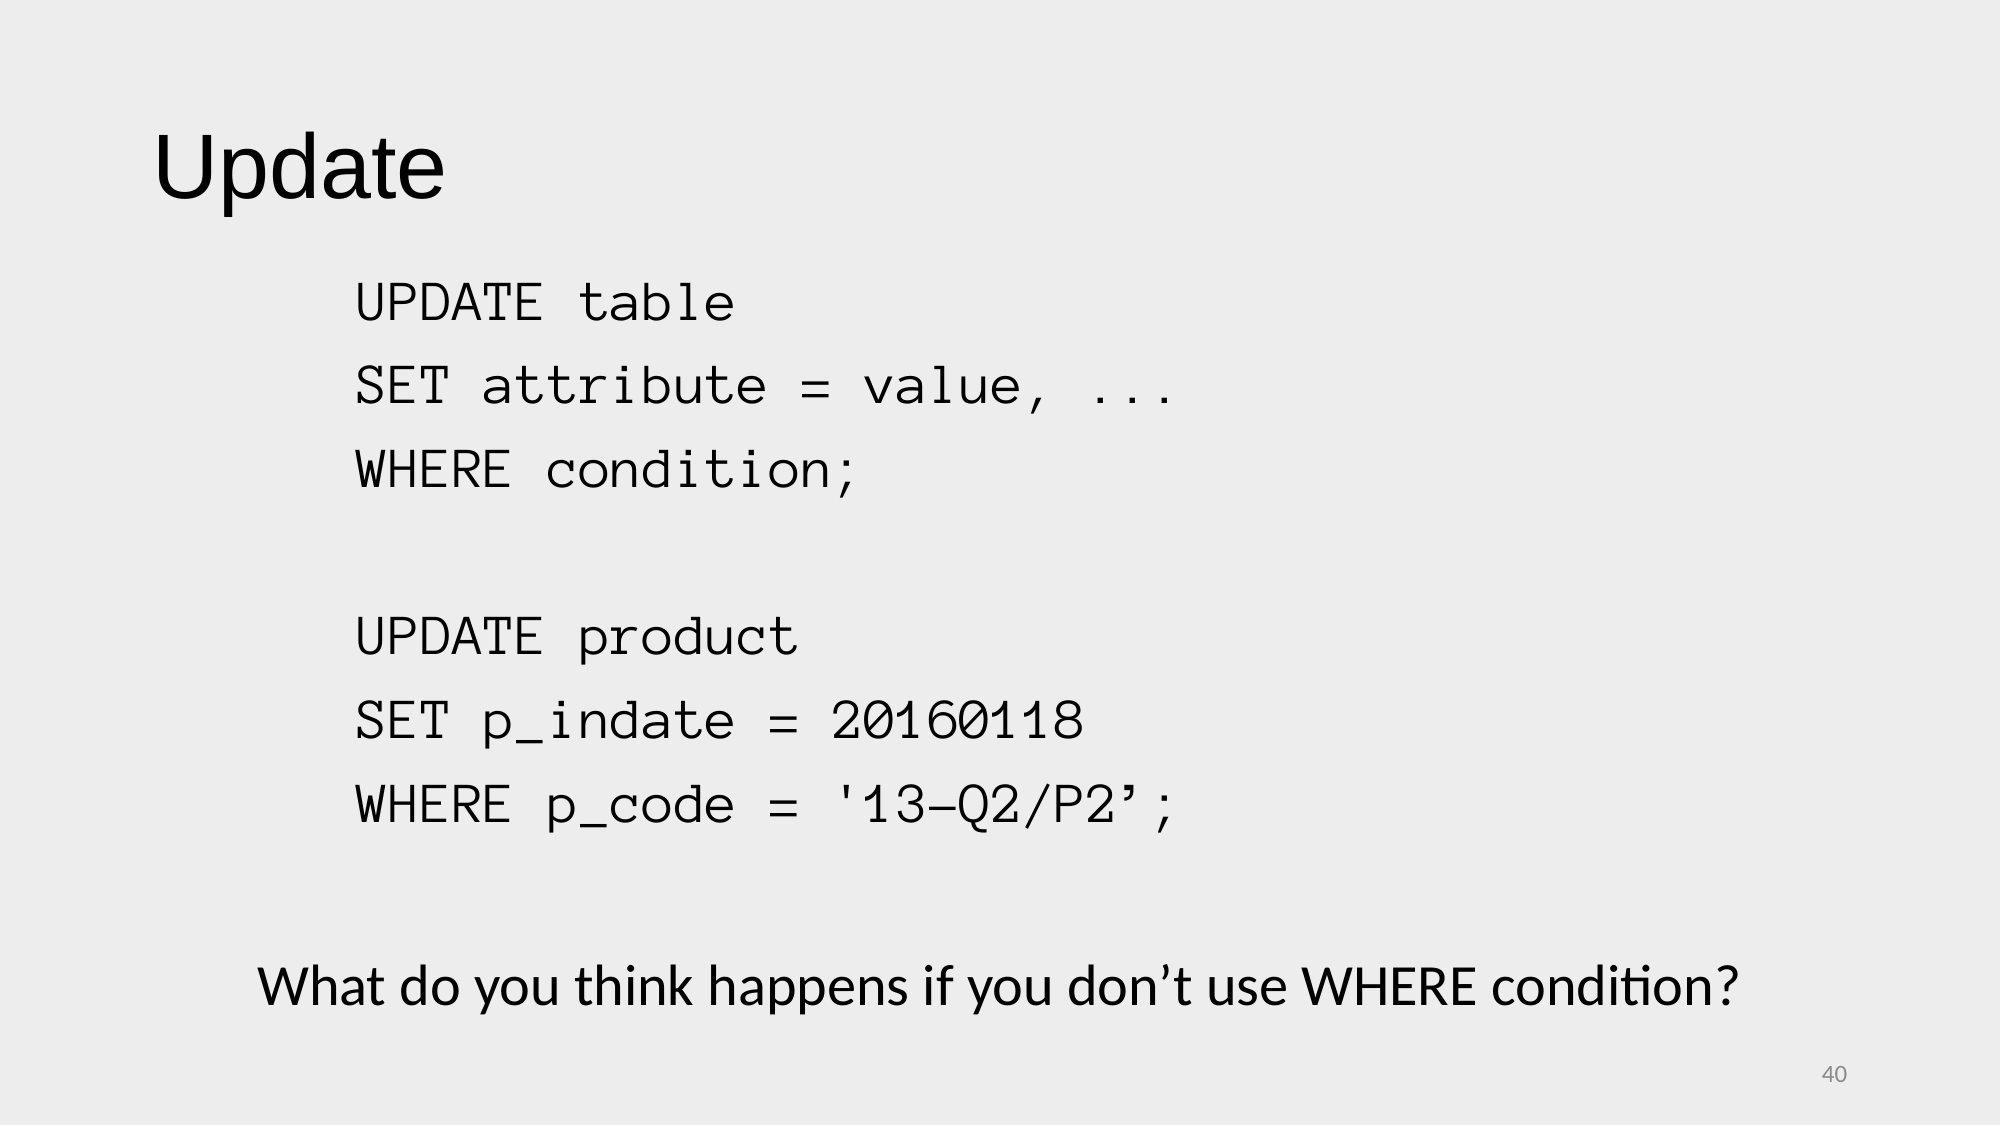

# Update
UPDATE table
SET attribute = value, ...
WHERE condition;

UPDATE product
SET p_indate = 20160118
WHERE p_code = '13-Q2/P2’;

What do you think happens if you don’t use WHERE condition?
40